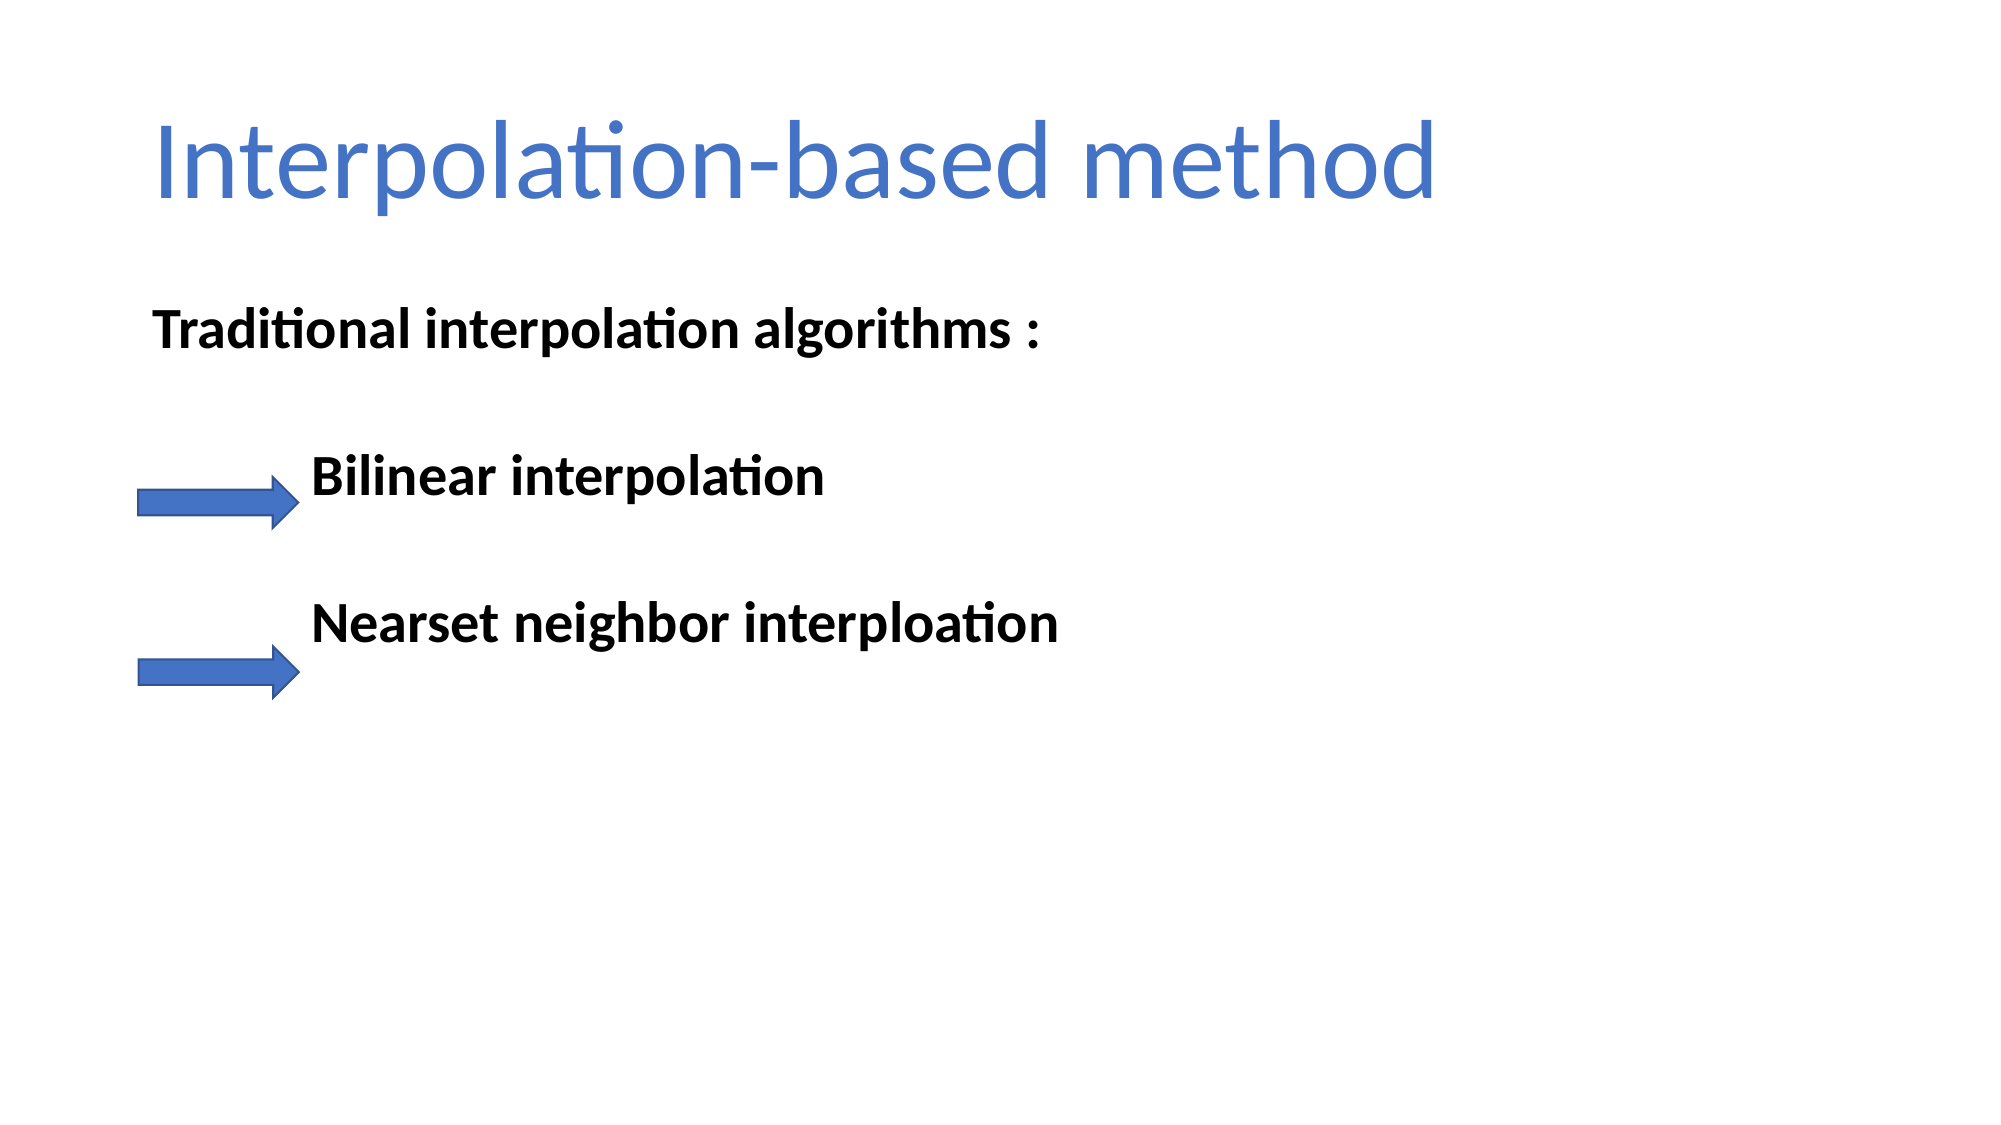

# Interpolation-based method
Traditional interpolation algorithms :

            Bilinear interpolation

            Nearset neighbor interploation